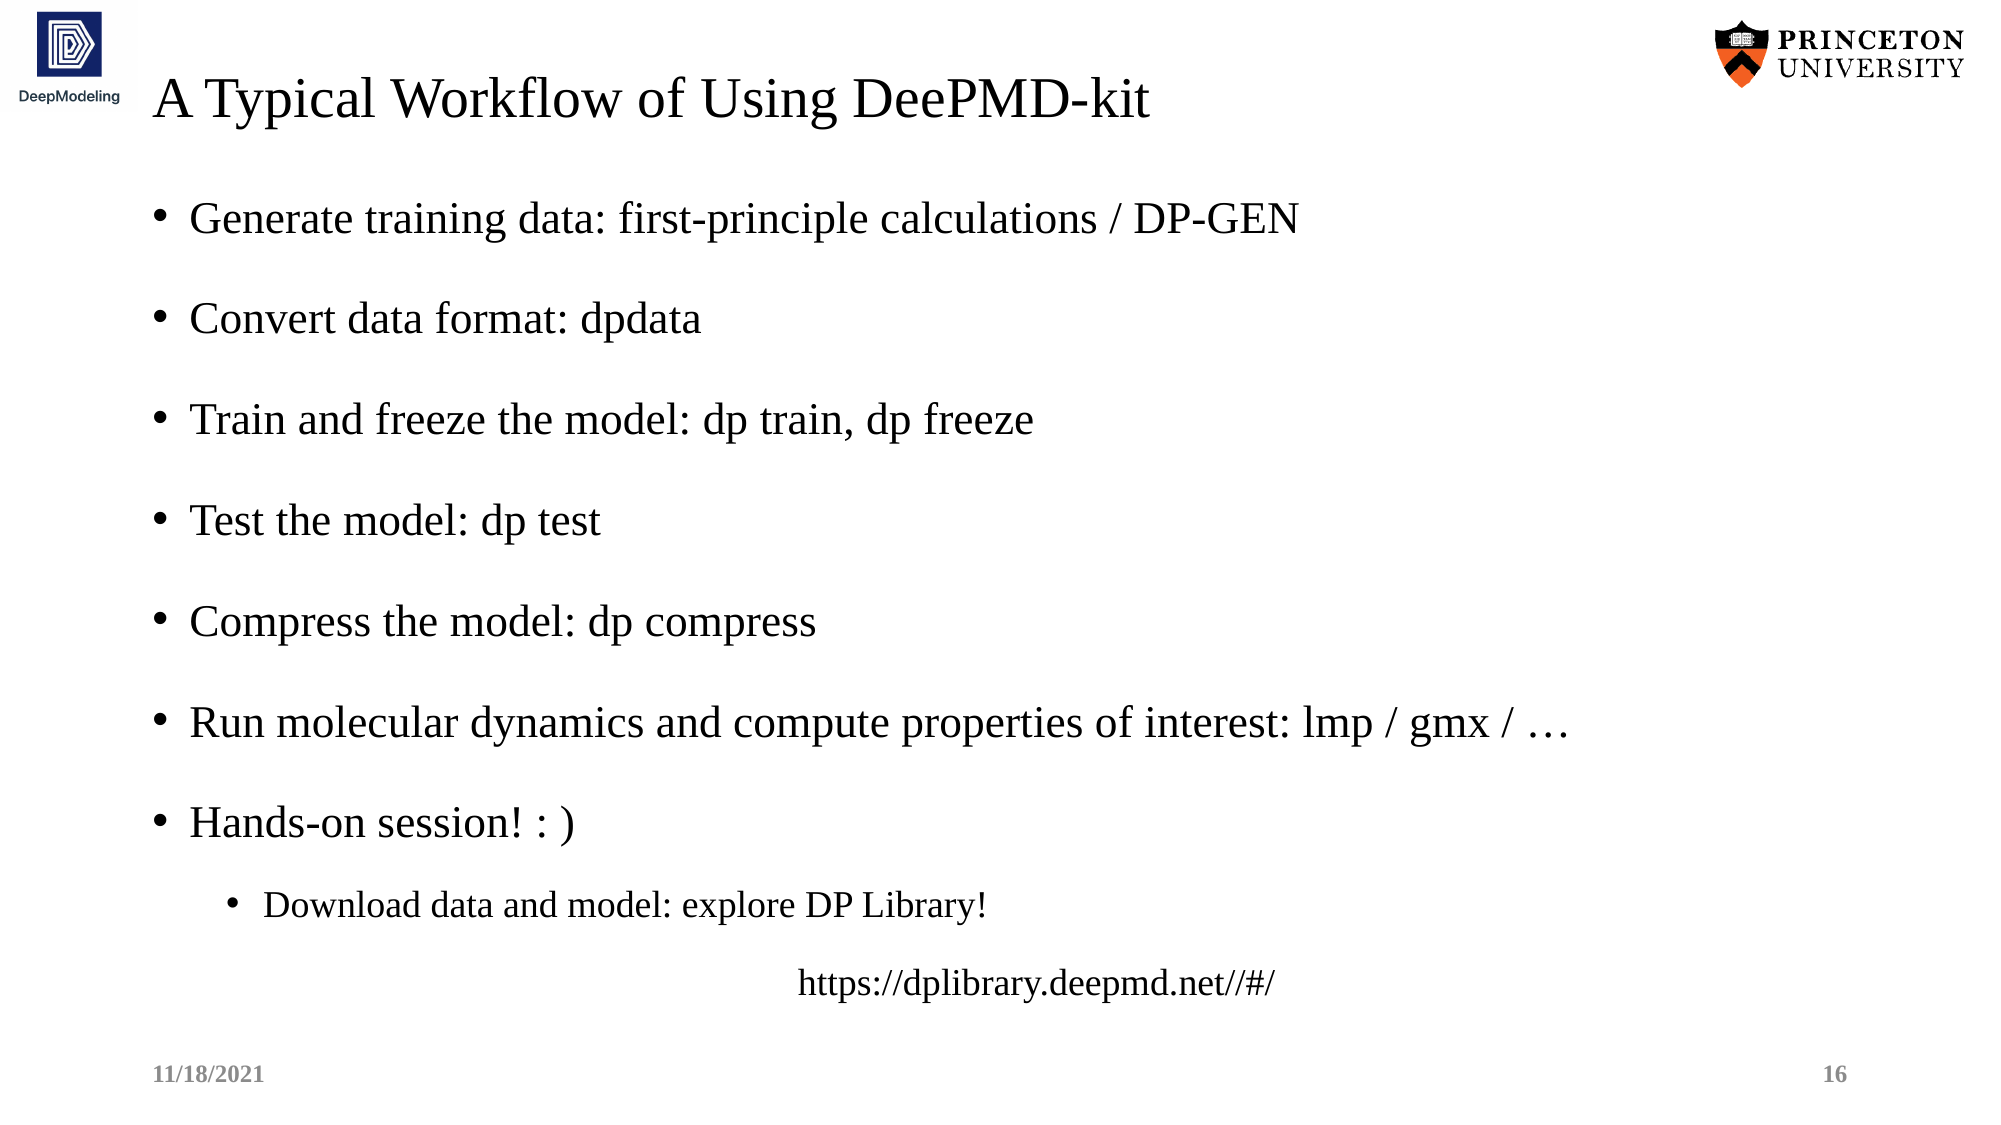

# A Typical Workflow of Using DeePMD-kit
Generate training data: first-principle calculations / DP-GEN
Convert data format: dpdata
Train and freeze the model: dp train, dp freeze
Test the model: dp test
Compress the model: dp compress
Run molecular dynamics and compute properties of interest: lmp / gmx / …
Hands-on session! : )
Download data and model: explore DP Library!
https://dplibrary.deepmd.net//#/
11/18/2021
16